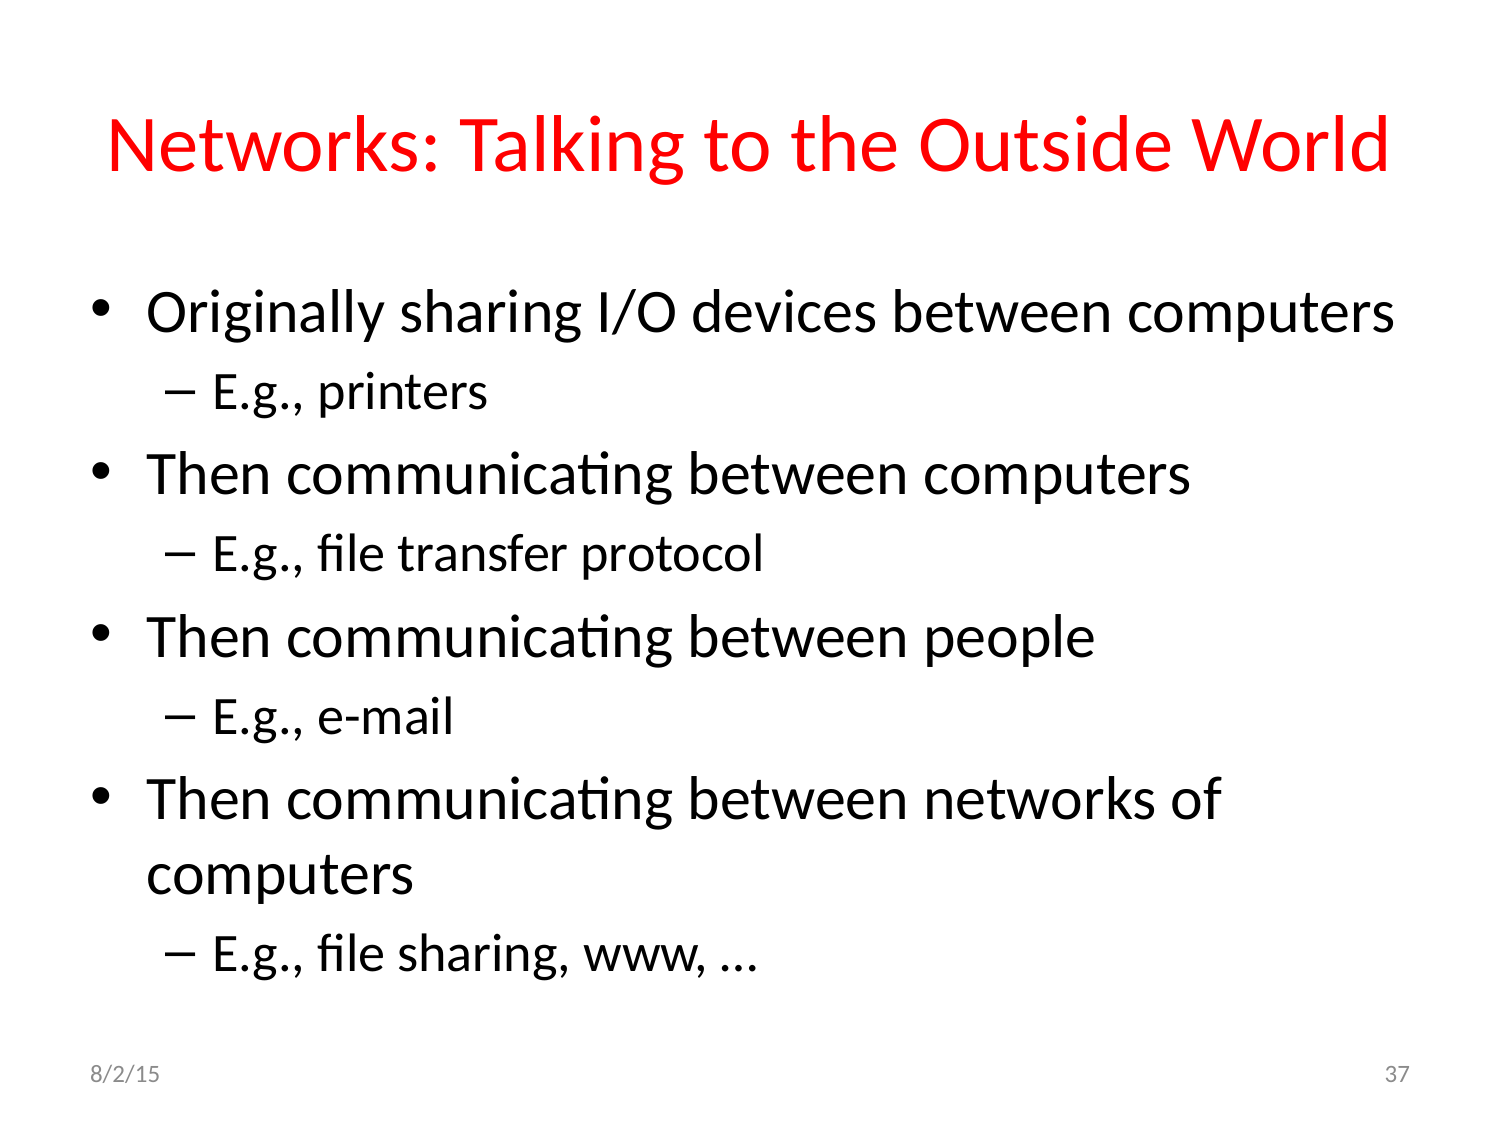

# Networks: Talking to the Outside World
Originally sharing I/O devices between computers
E.g., printers
Then communicating between computers
E.g., file transfer protocol
Then communicating between people
E.g., e-mail
Then communicating between networks of computers
E.g., file sharing, www, …
8/2/15
37